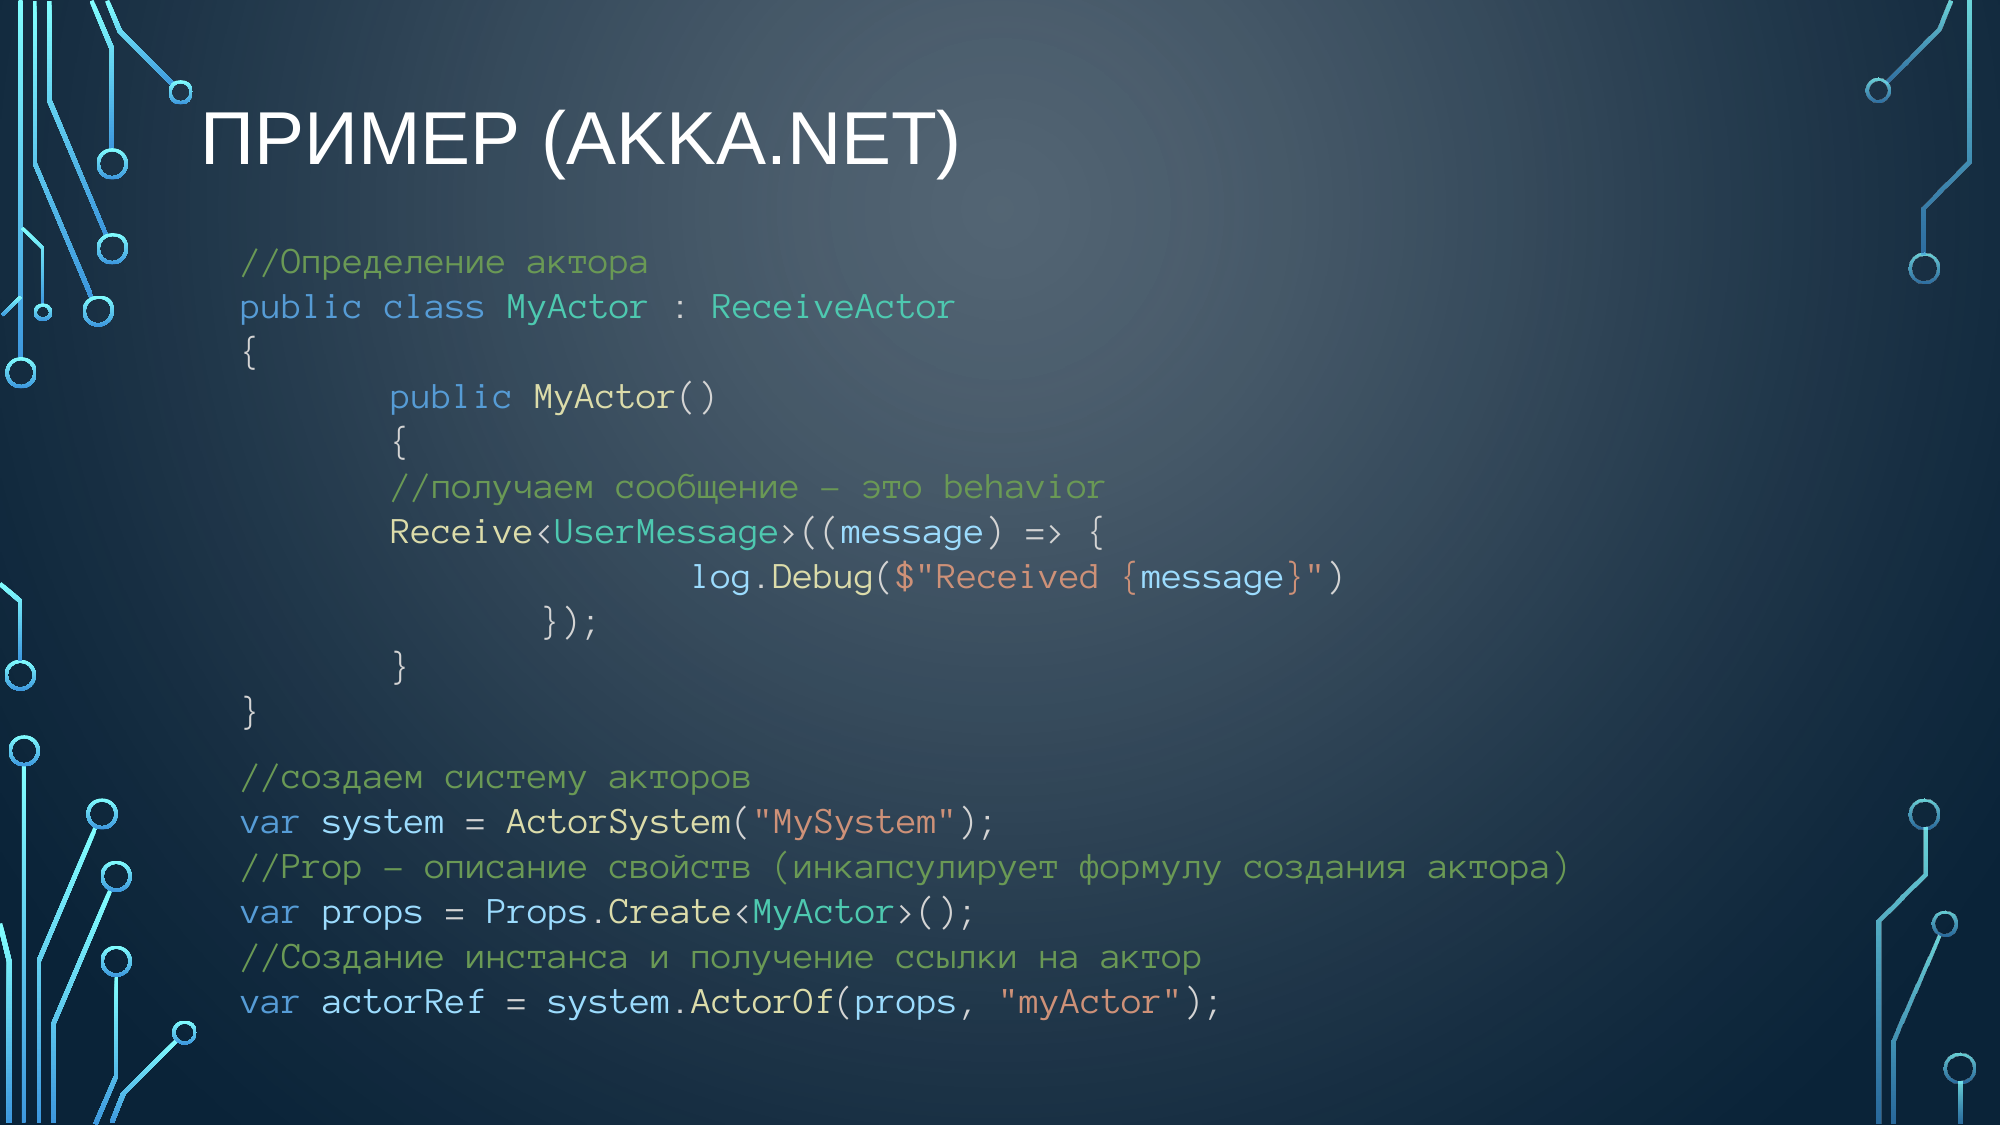

# Пример (Akka.net)
//Определение актора
public class MyActor : ReceiveActor
{
	public MyActor()
	{
	//получаем сообщение – это behavior
	Receive<UserMessage>((message) => {
			log.Debug($"Received {message}")
		});
	}
}
//создаем систему акторов
var system = ActorSystem("MySystem");
//Prop - описание свойств (инкапсулирует формулу создания актора)
var props = Props.Create<MyActor>();
//Создание инстанса и получение ссылки на актор
var actorRef = system.ActorOf(props, "myActor");